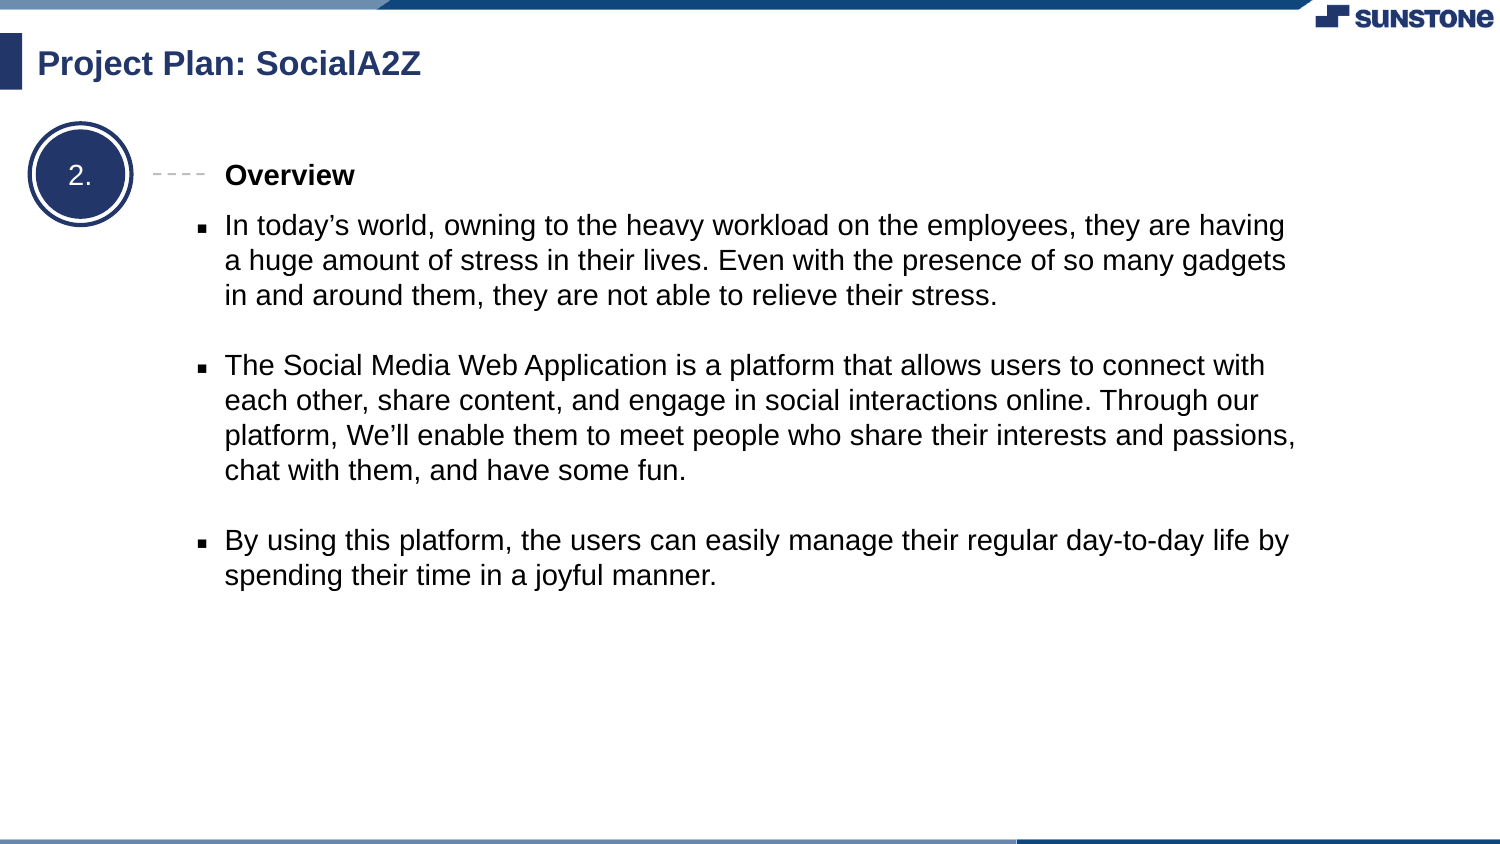

# Project Plan: SocialA2Z

2.
Overview
In today’s world, owning to the heavy workload on the employees, they are having a huge amount of stress in their lives. Even with the presence of so many gadgets in and around them, they are not able to relieve their stress.

The Social Media Web Application is a platform that allows users to connect with each other, share content, and engage in social interactions online. Through our platform, We’ll enable them to meet people who share their interests and passions, chat with them, and have some fun.

By using this platform, the users can easily manage their regular day-to-day life by spending their time in a joyful manner.